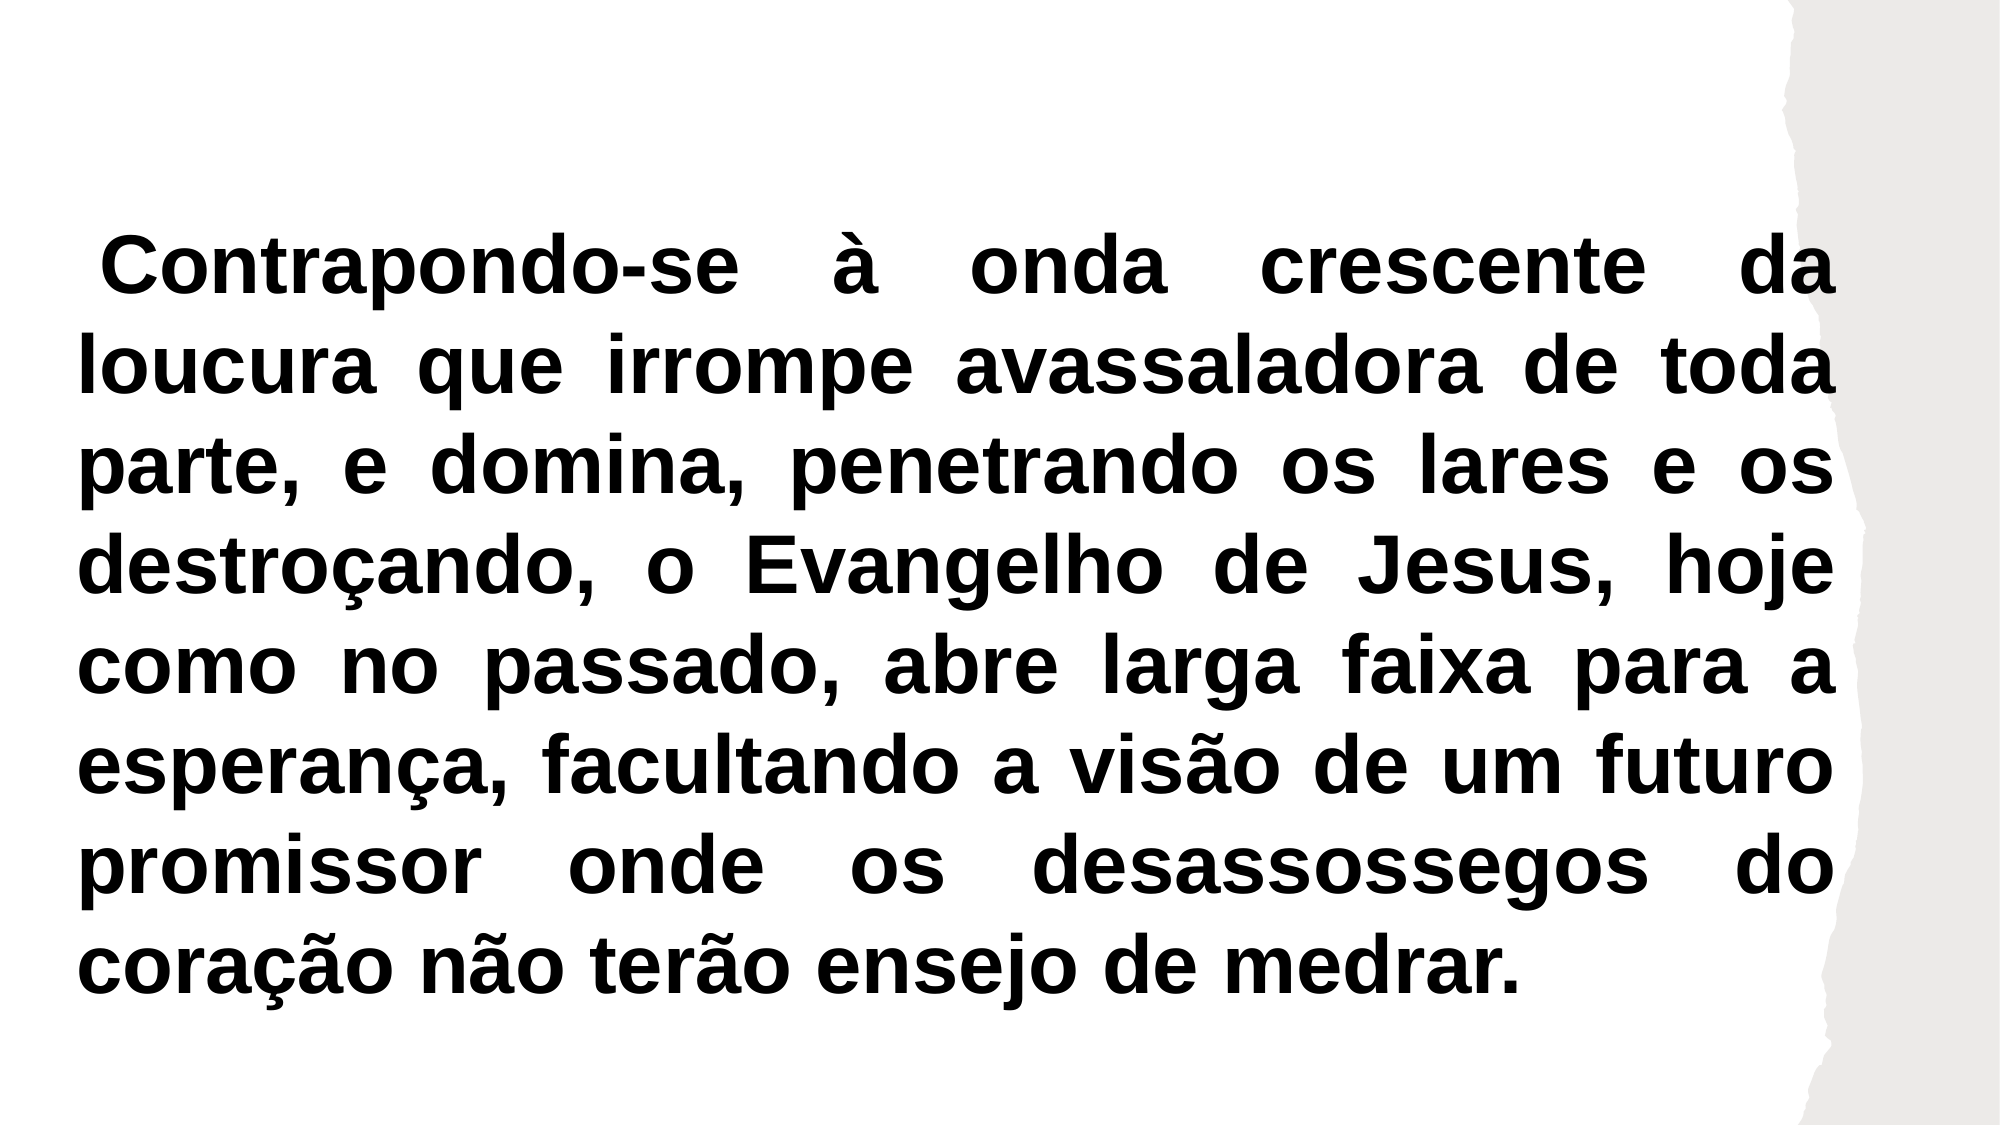

Contrapondo-se à onda crescente da loucura que irrompe avassaladora de toda parte, e domina, penetrando os lares e os destroçando, o Evangelho de Jesus, hoje como no passado, abre larga faixa para a esperança, facultando a visão de um futuro promissor onde os desassossegos do coração não terão ensejo de medrar.